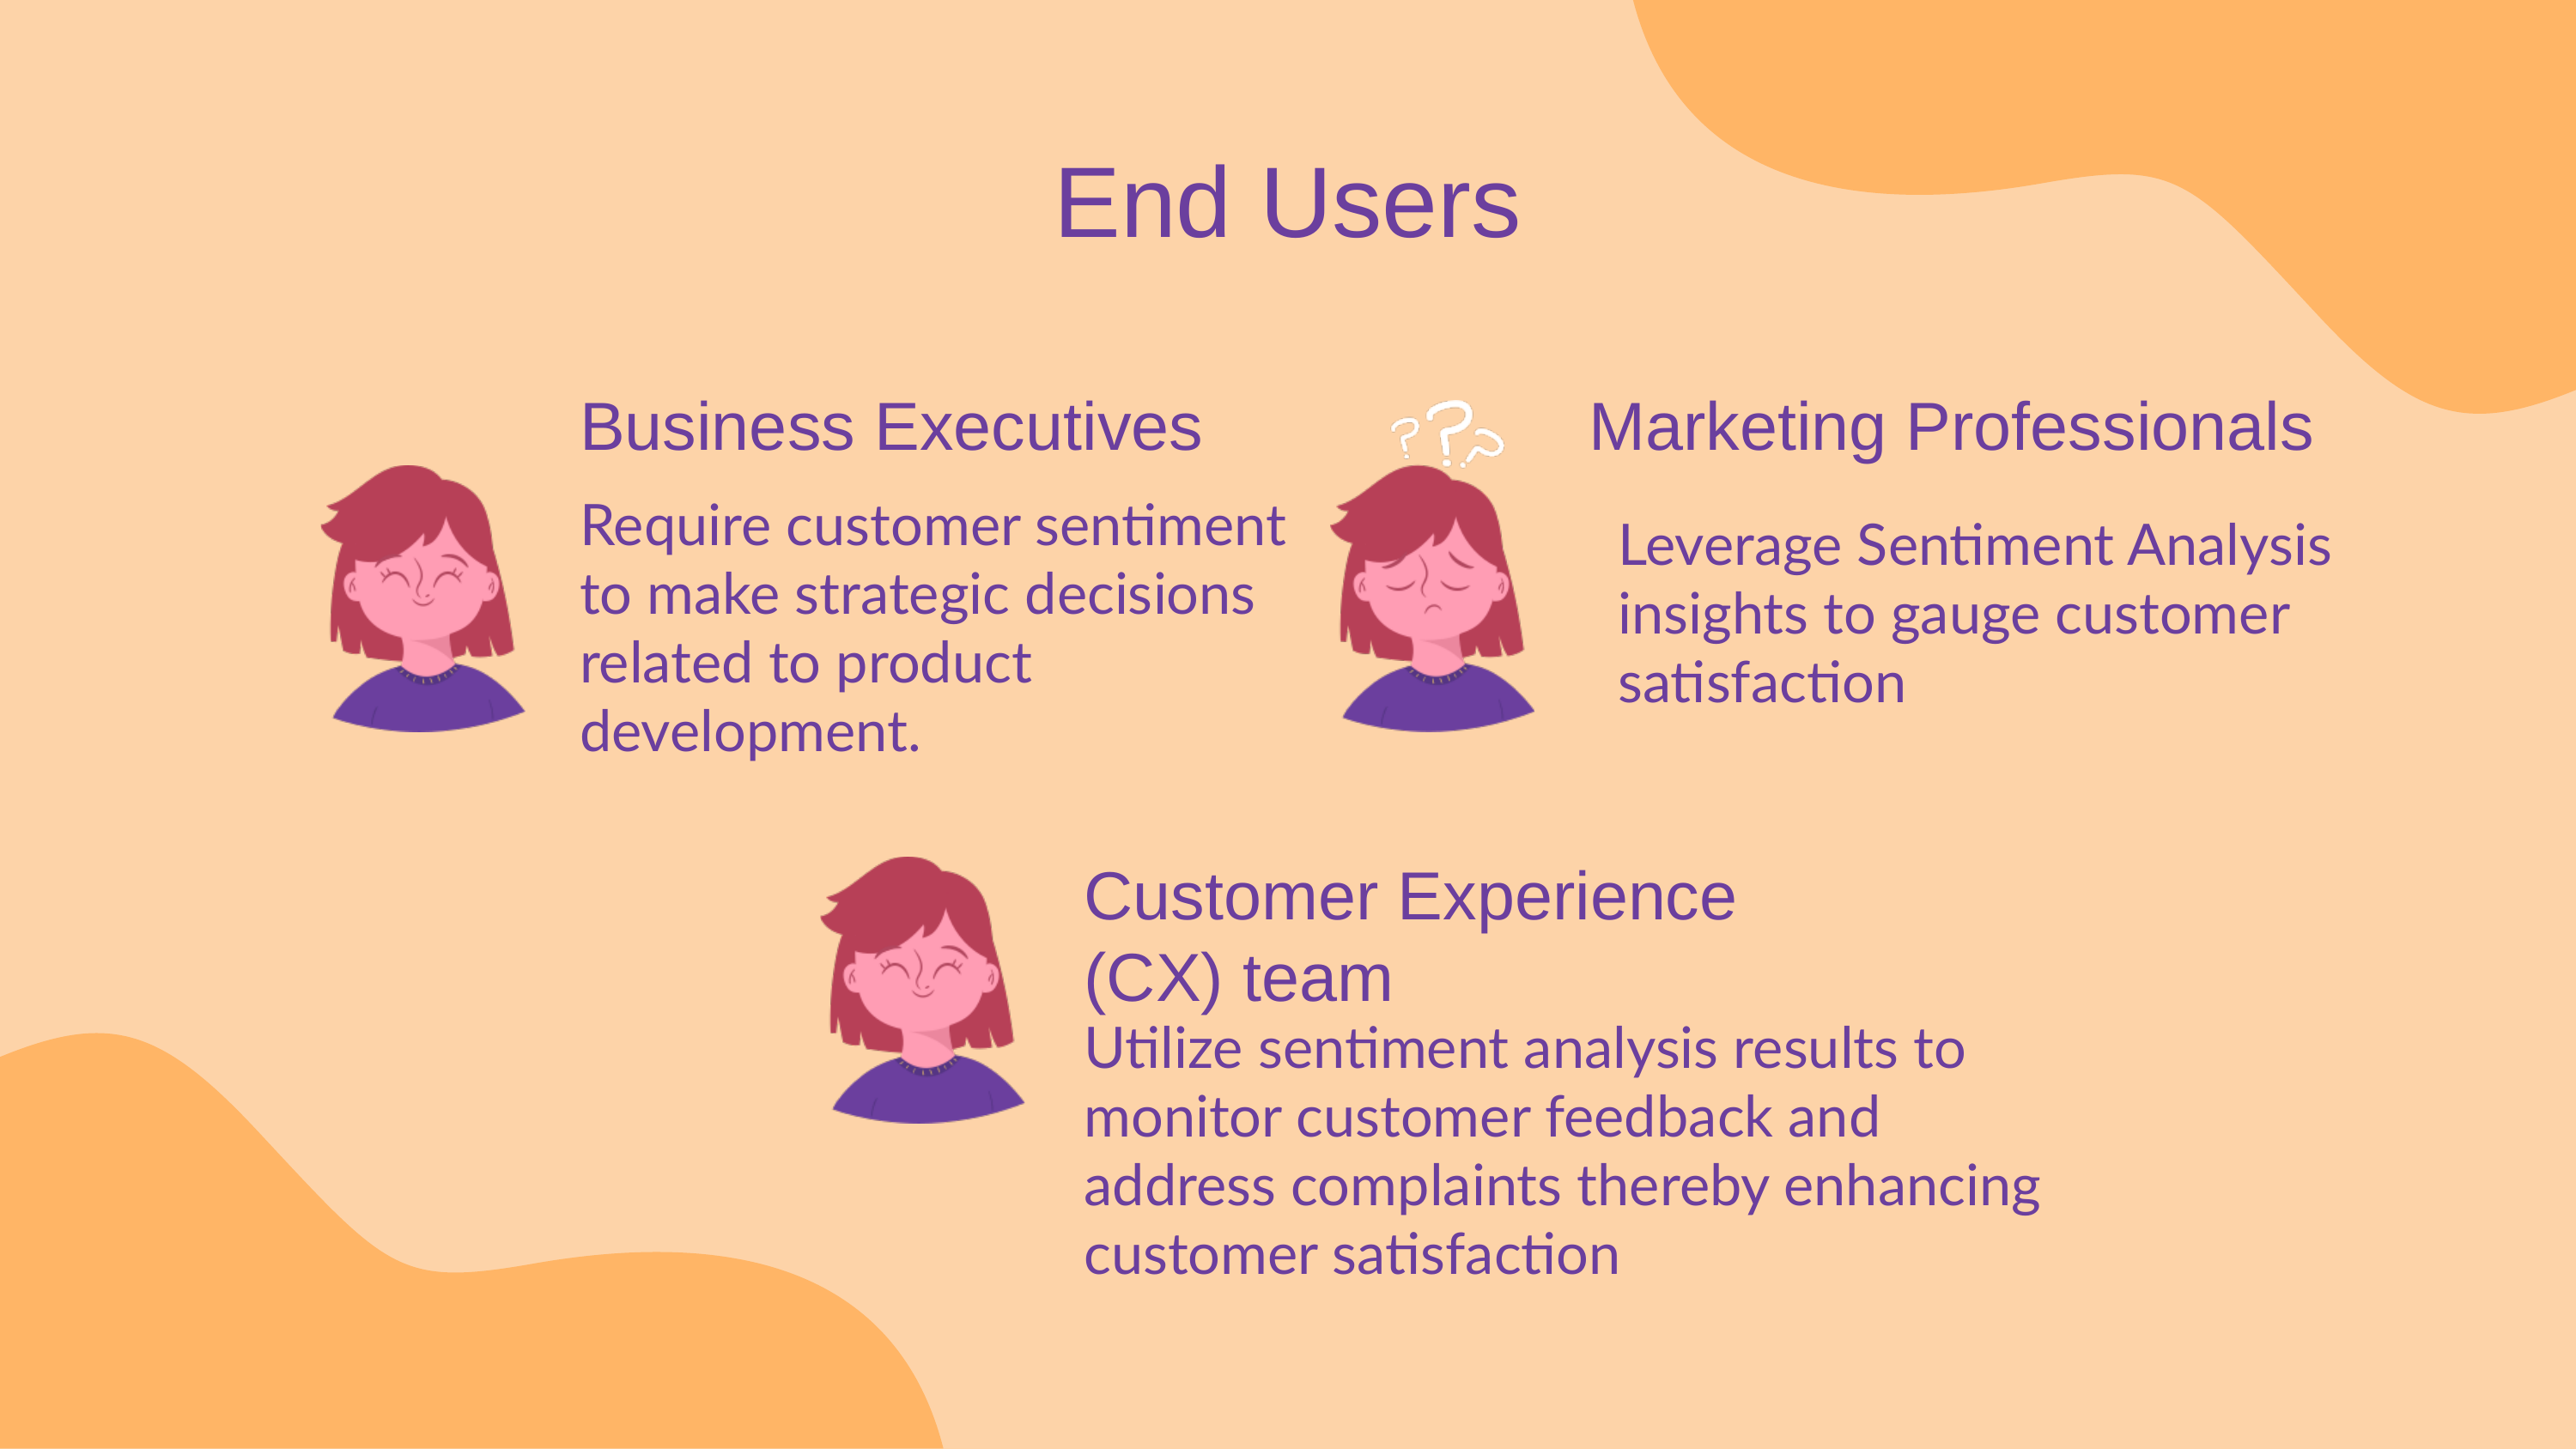

End Users
Business Executives
Marketing Professionals

Require customer sentiment to make strategic decisions related to product development.
Leverage Sentiment Analysis insights to gauge customer satisfaction
Customer Experience (CX) team

Utilize sentiment analysis results to monitor customer feedback and address complaints thereby enhancing customer satisfaction